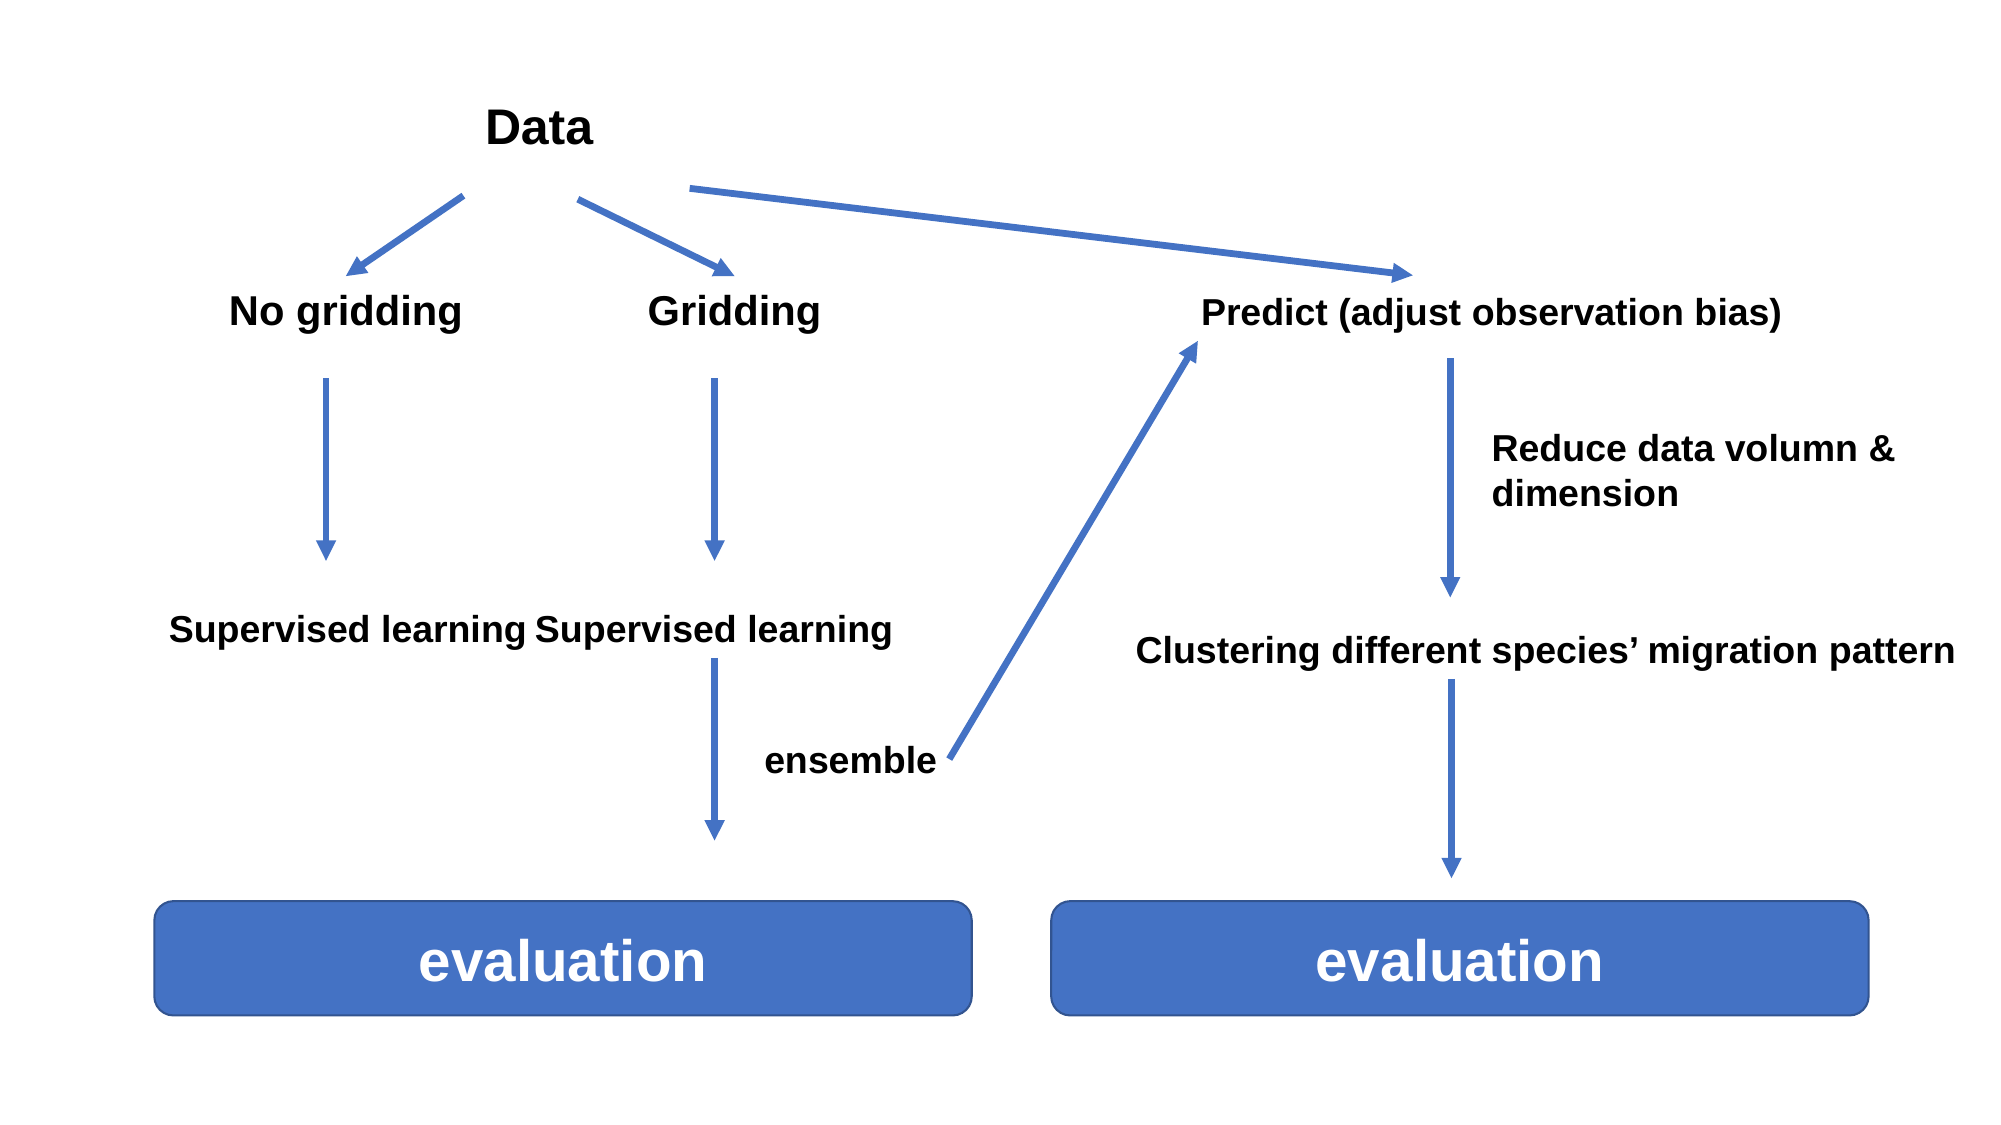

Data
No gridding
Gridding
Predict (adjust observation bias)
Reduce data volumn &
dimension
Supervised learning
Supervised learning
Clustering different species’ migration pattern
ensemble
evaluation
evaluation